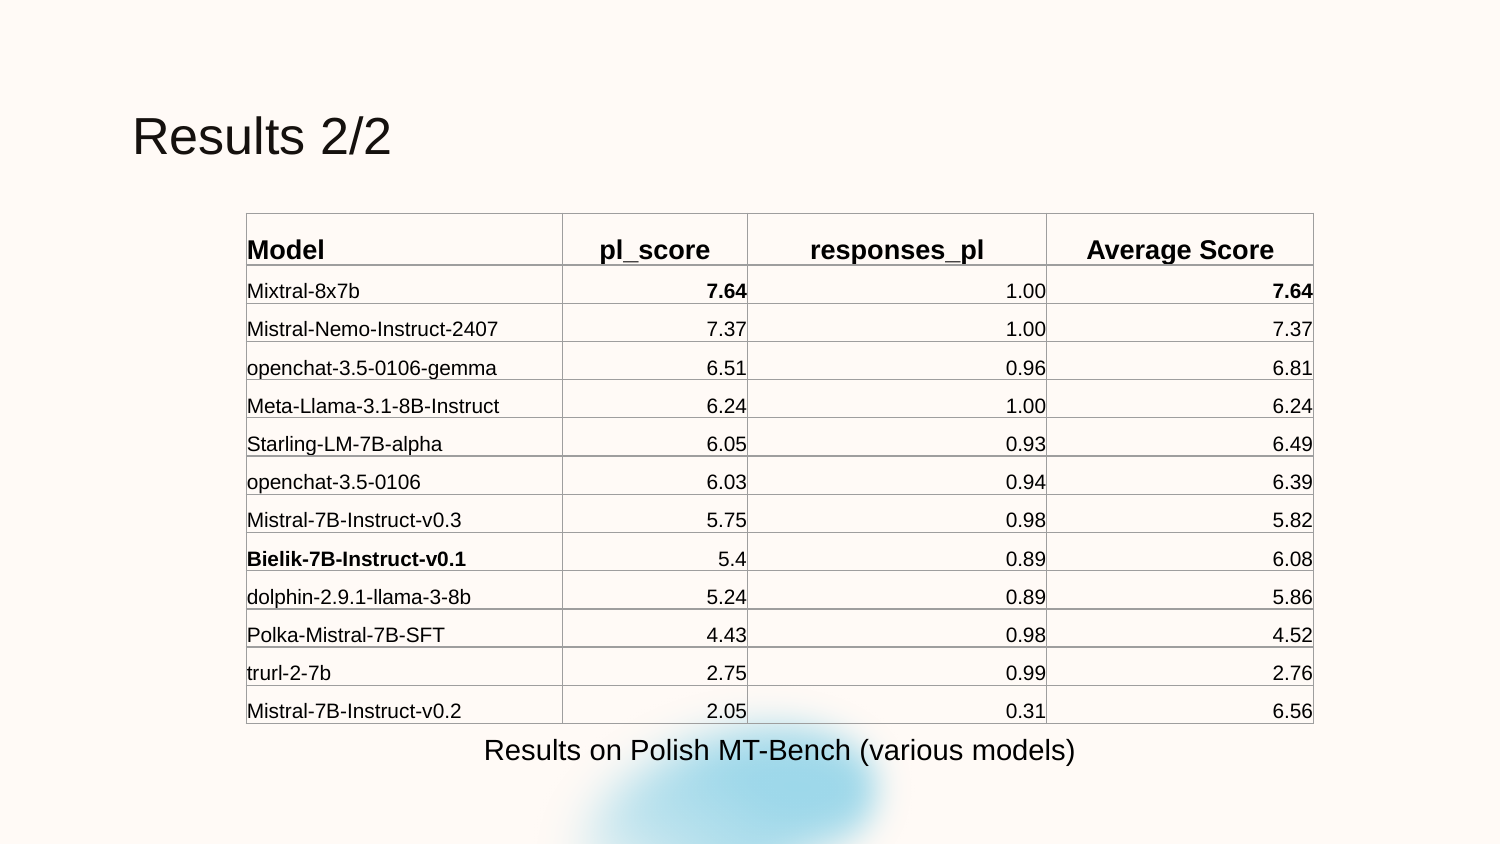

# Results 2/2
| Model | pl\_score | responses\_pl | Average Score |
| --- | --- | --- | --- |
| Mixtral-8x7b | 7.64 | 1.00 | 7.64 |
| Mistral-Nemo-Instruct-2407 | 7.37 | 1.00 | 7.37 |
| openchat-3.5-0106-gemma | 6.51 | 0.96 | 6.81 |
| Meta-Llama-3.1-8B-Instruct | 6.24 | 1.00 | 6.24 |
| Starling-LM-7B-alpha | 6.05 | 0.93 | 6.49 |
| openchat-3.5-0106 | 6.03 | 0.94 | 6.39 |
| Mistral-7B-Instruct-v0.3 | 5.75 | 0.98 | 5.82 |
| Bielik-7B-Instruct-v0.1 | 5.4 | 0.89 | 6.08 |
| dolphin-2.9.1-llama-3-8b | 5.24 | 0.89 | 5.86 |
| Polka-Mistral-7B-SFT | 4.43 | 0.98 | 4.52 |
| trurl-2-7b | 2.75 | 0.99 | 2.76 |
| Mistral-7B-Instruct-v0.2 | 2.05 | 0.31 | 6.56 |
Results on Polish MT-Bench (various models)